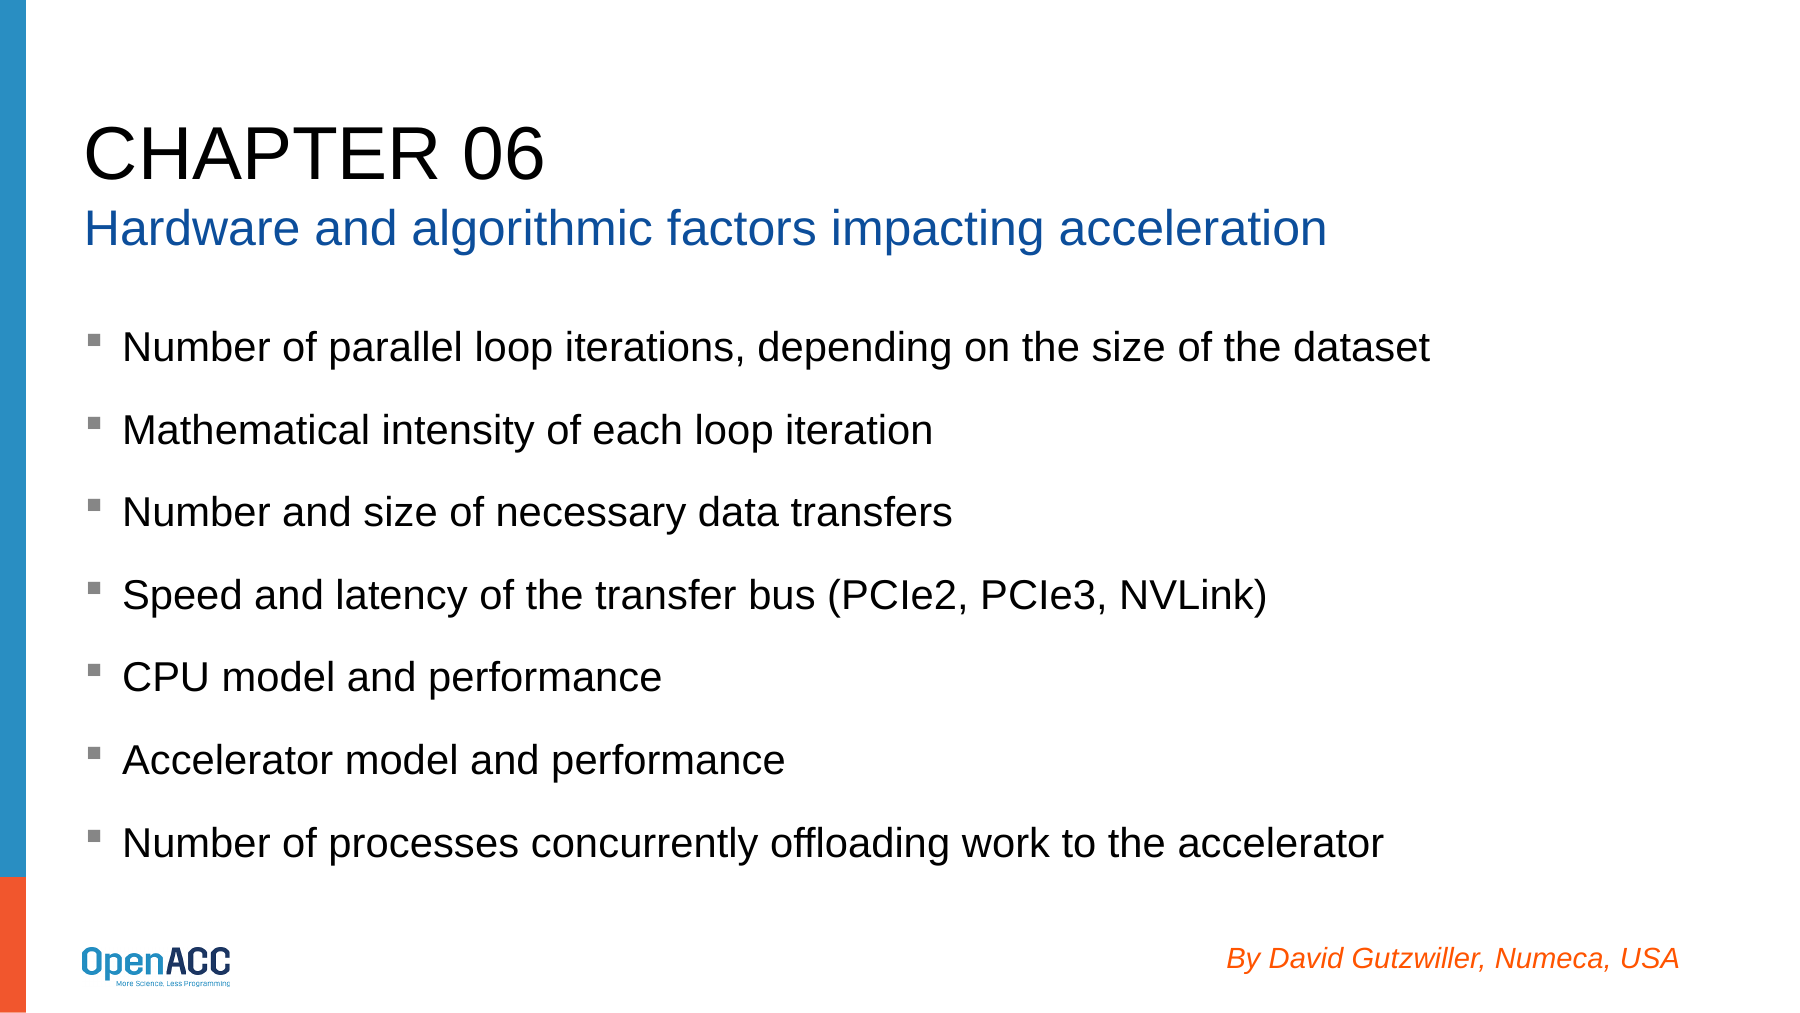

# Chapter 06
Hardware and algorithmic factors impacting acceleration
Number of parallel loop iterations, depending on the size of the dataset
Mathematical intensity of each loop iteration
Number and size of necessary data transfers
Speed and latency of the transfer bus (PCIe2, PCIe3, NVLink)
CPU model and performance
Accelerator model and performance
Number of processes concurrently offloading work to the accelerator

By David Gutzwiller, Numeca, USA